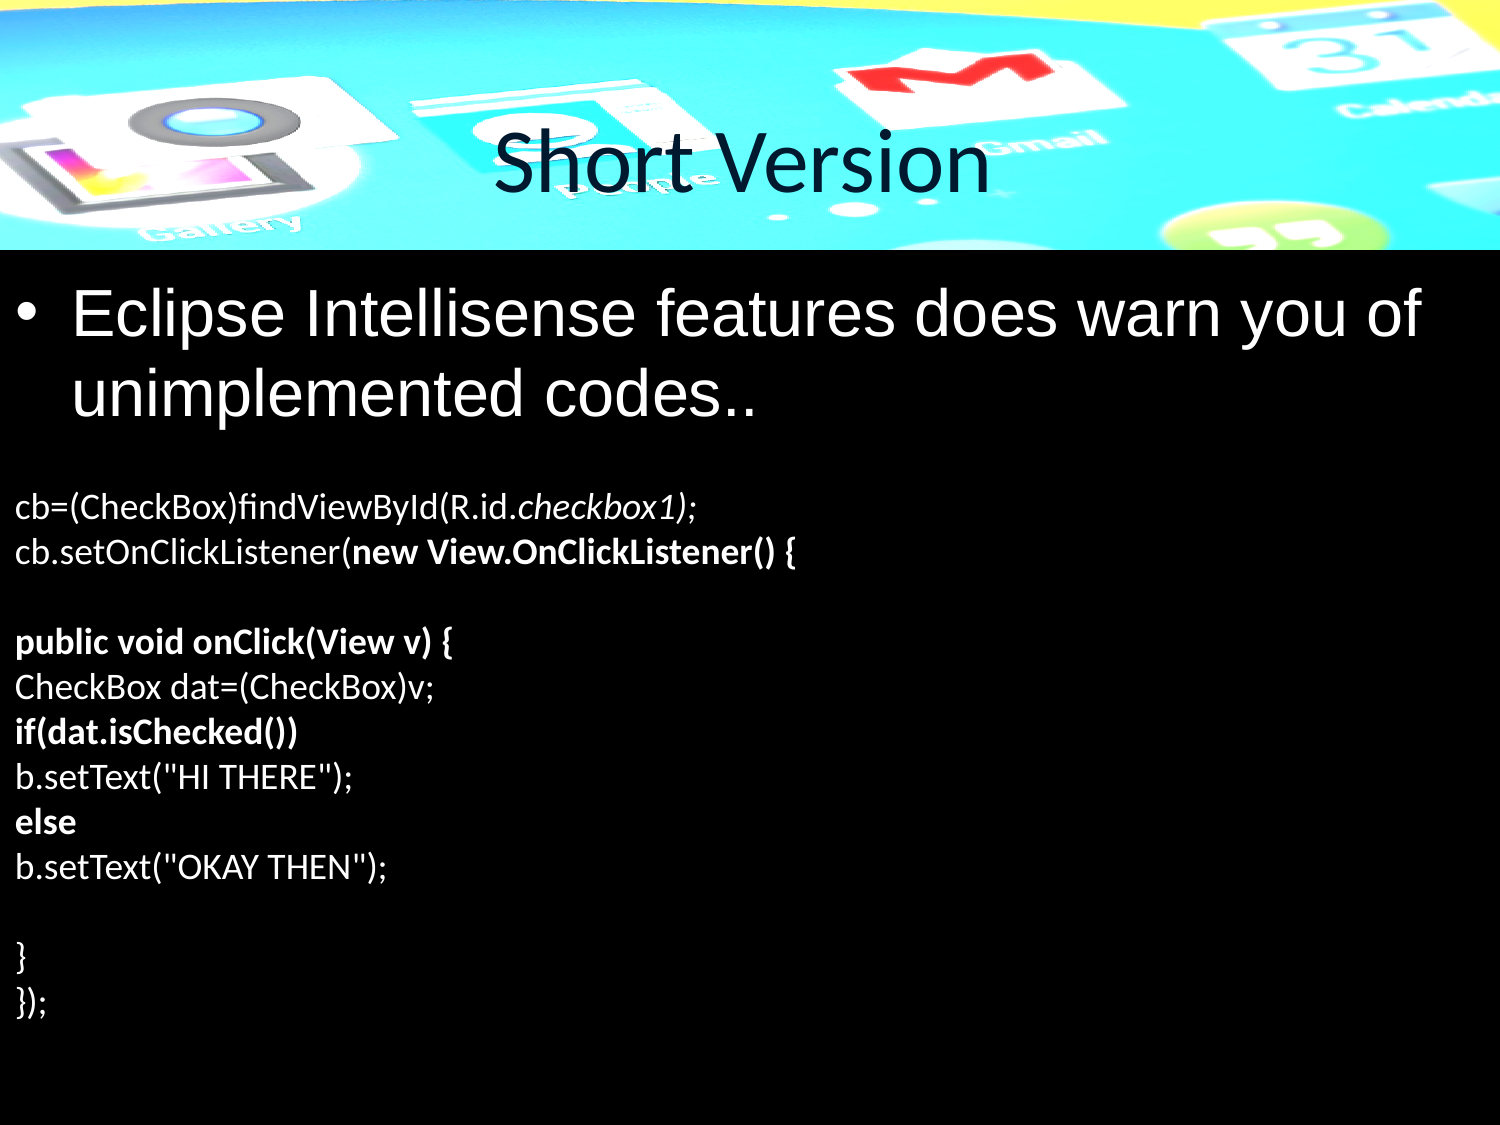

# Short Version
Eclipse Intellisense features does warn you of unimplemented codes..
cb=(CheckBox)findViewById(R.id.checkbox1);
cb.setOnClickListener(new View.OnClickListener() {

public void onClick(View v) {
CheckBox dat=(CheckBox)v;
if(dat.isChecked())
b.setText("HI THERE");
else
b.setText("OKAY THEN");

}
});